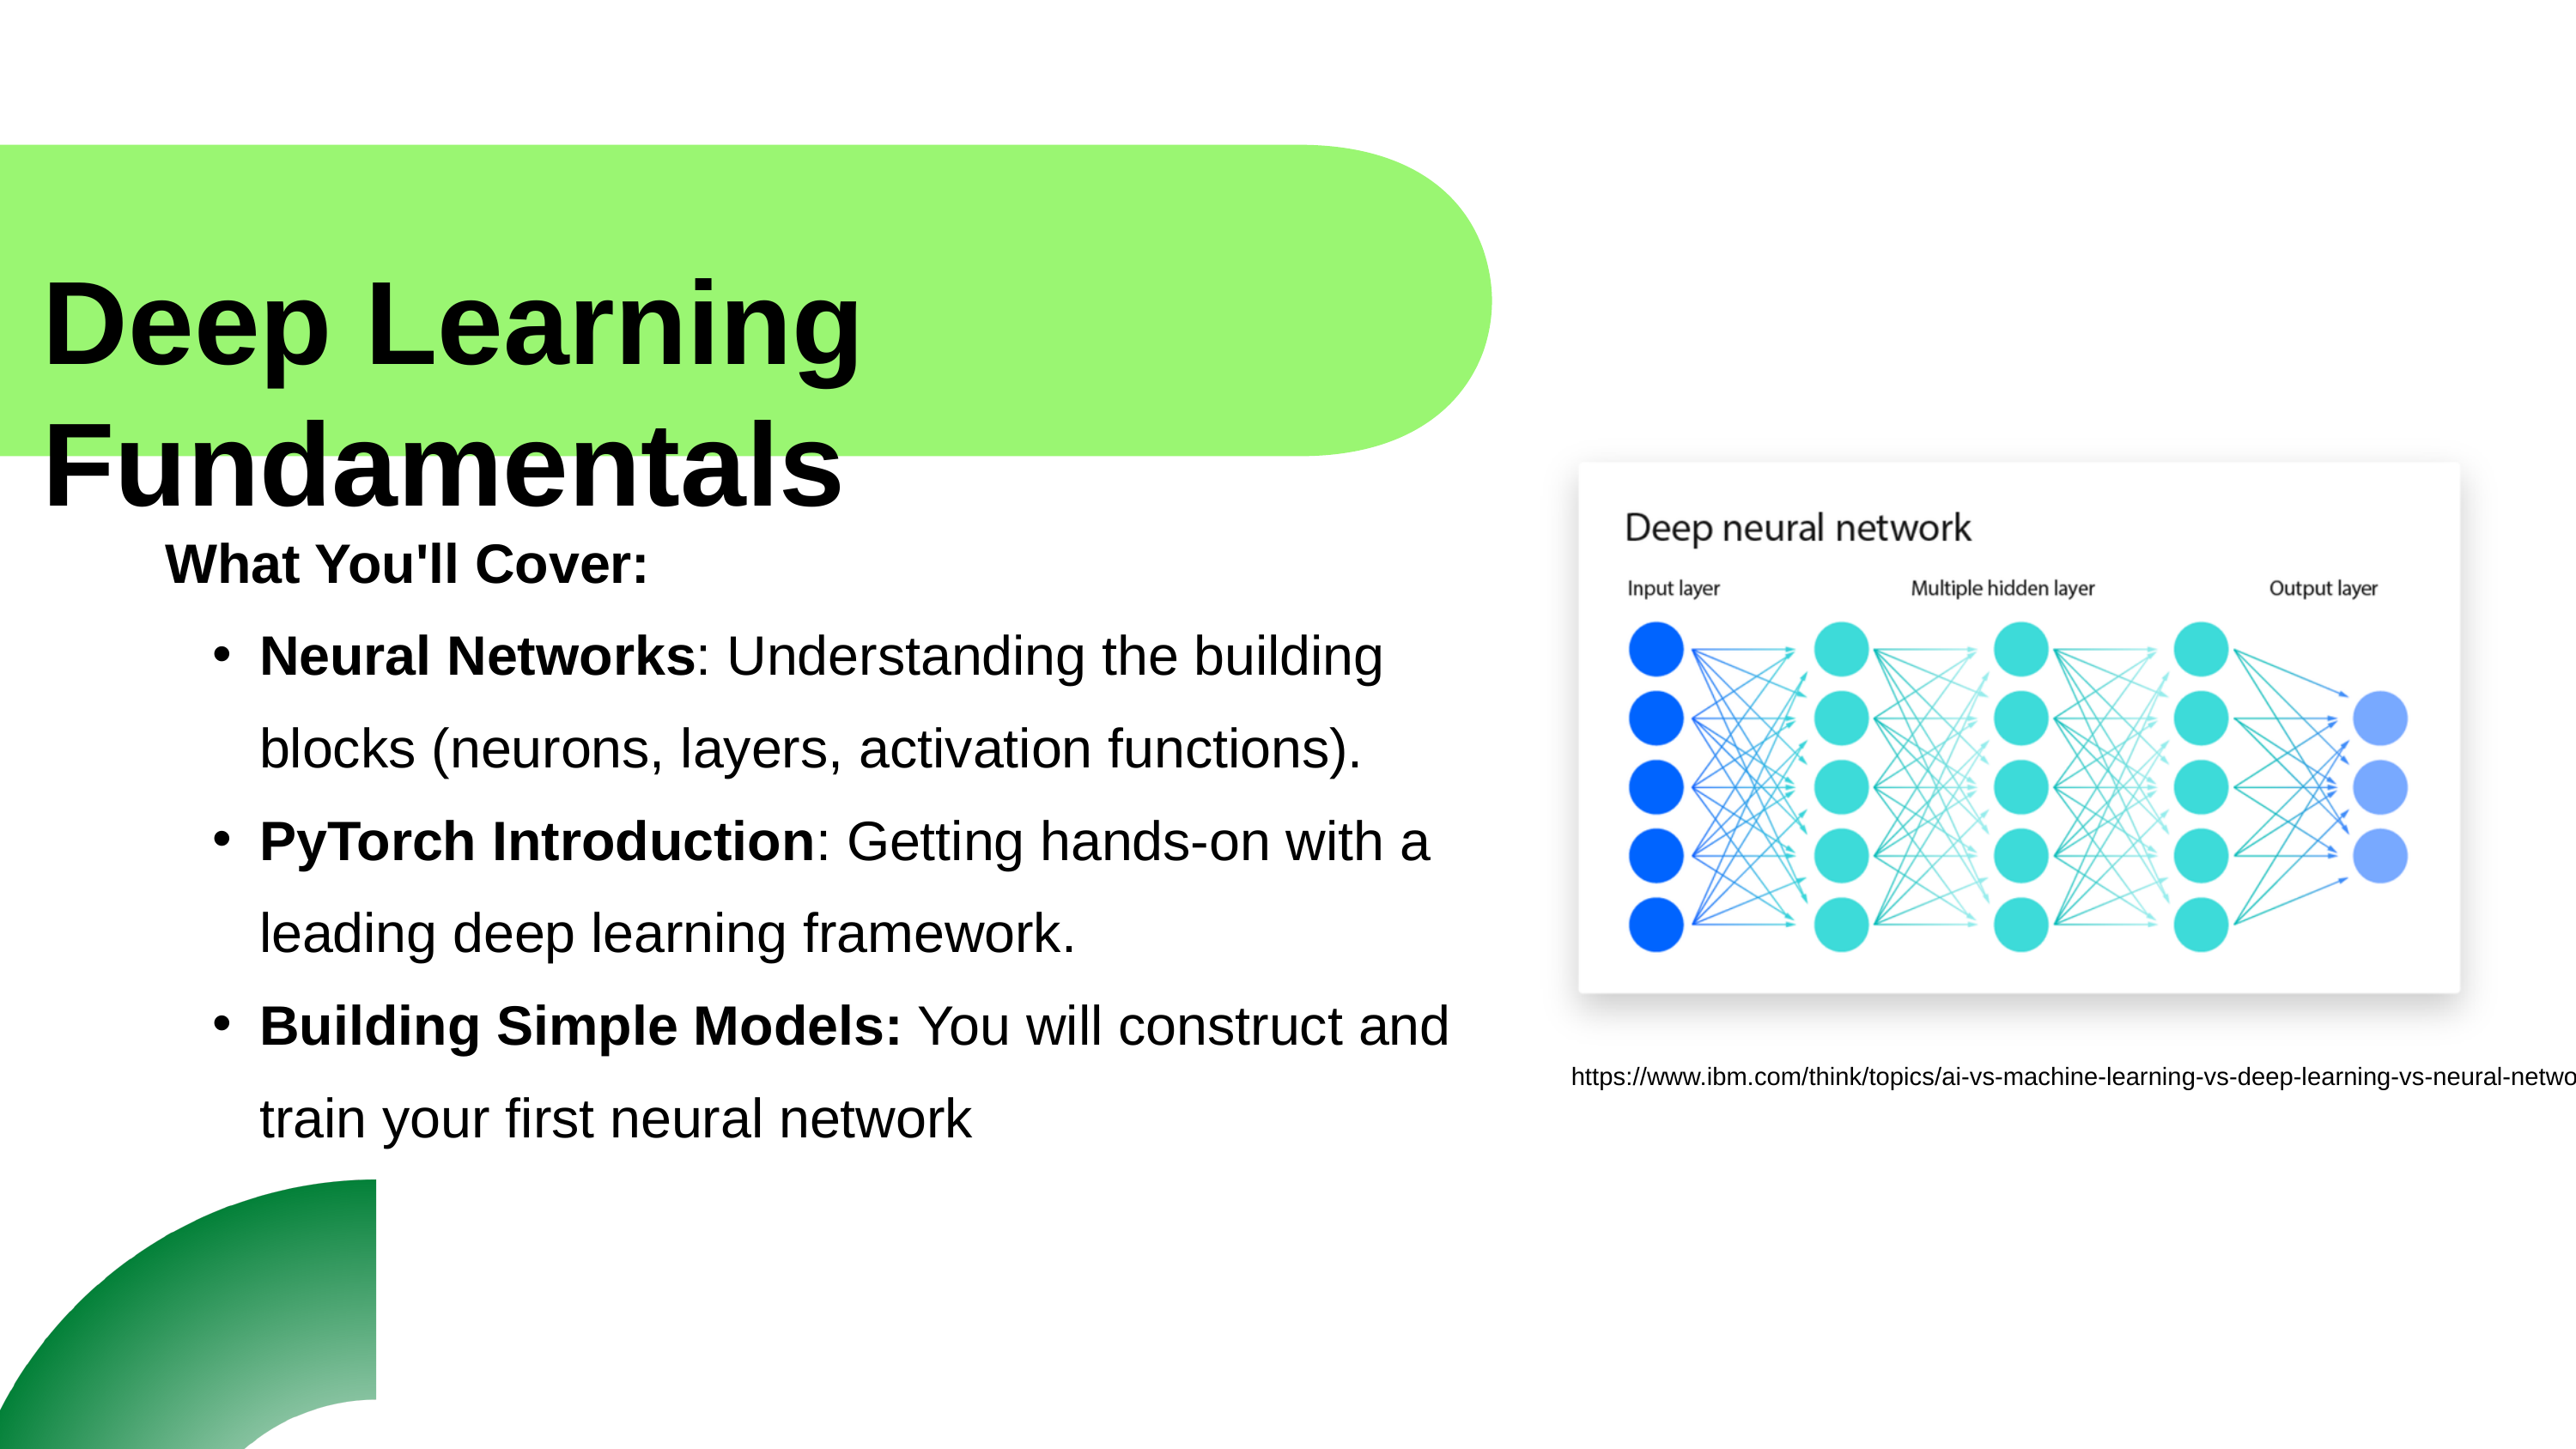

Deep Learning Fundamentals

What You'll Cover:
Neural Networks: Understanding the building blocks (neurons, layers, activation functions).
PyTorch Introduction: Getting hands-on with a leading deep learning framework.
Building Simple Models: You will construct and train your first neural network

https://www.ibm.com/think/topics/ai-vs-machine-learning-vs-deep-learning-vs-neural-networks